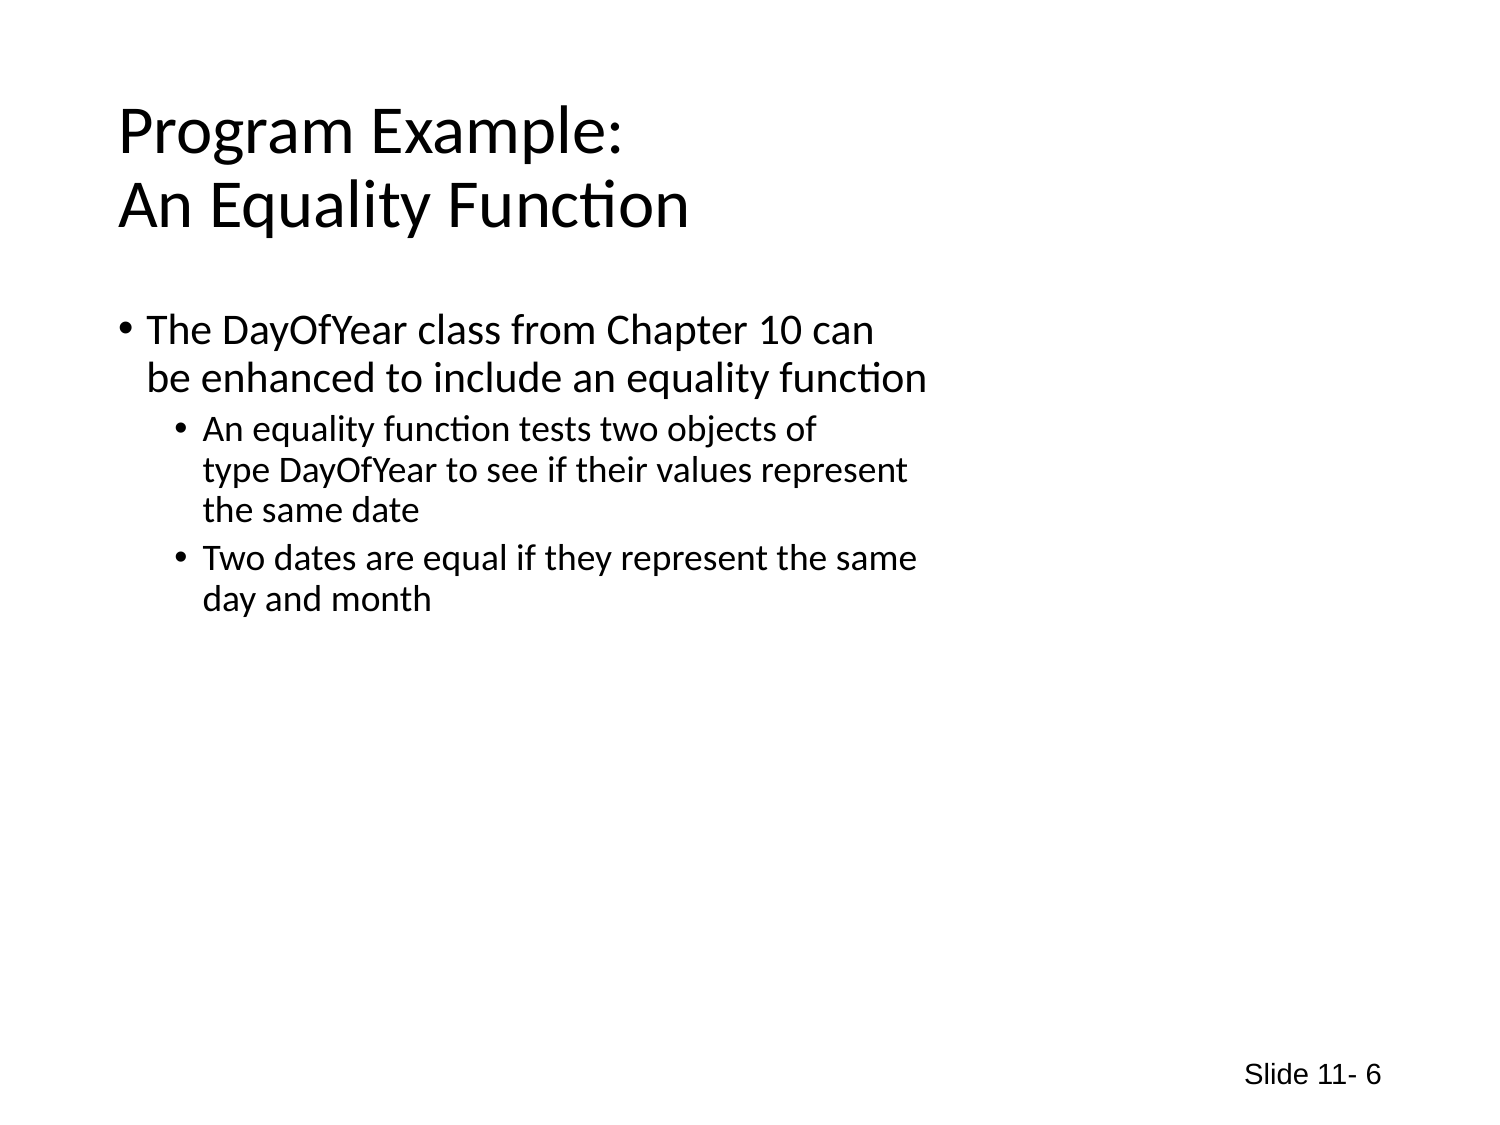

# Program Example: An Equality Function
The DayOfYear class from Chapter 10 can
be enhanced to include an equality function
An equality function tests two objects of
type DayOfYear to see if their values represent
the same date
Two dates are equal if they represent the same
day and month
Slide 11- 6